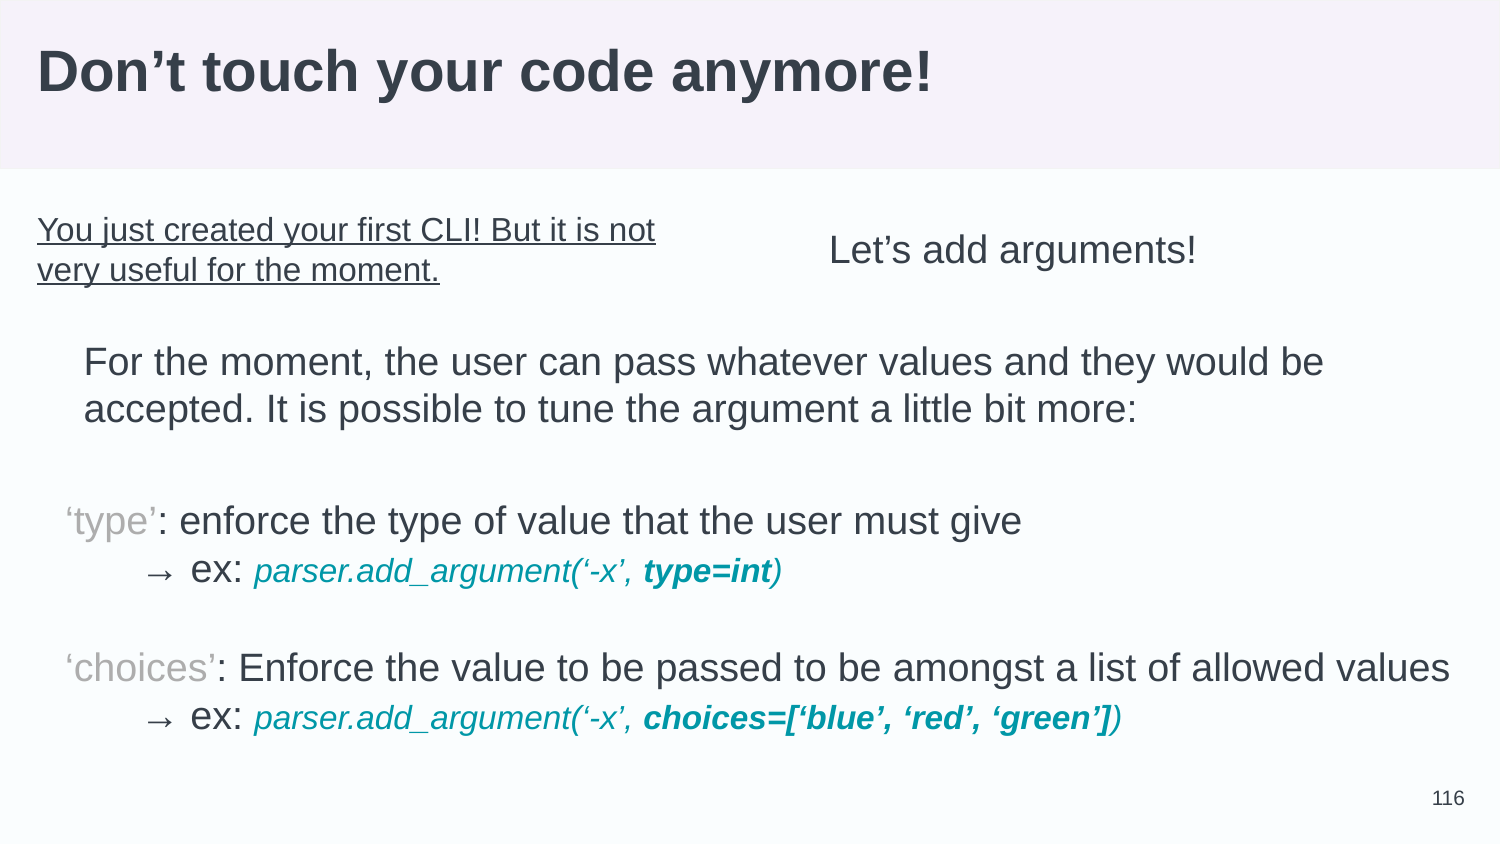

# Don’t touch your code anymore!
You just created your first CLI! But it is not very useful for the moment.
Let’s add arguments!
For the moment, the user can pass whatever values and they would be accepted. It is possible to tune the argument a little bit more:
‘type’: enforce the type of value that the user must give
→ ex: parser.add_argument(‘-x’, type=int)
‘choices’: Enforce the value to be passed to be amongst a list of allowed values
→ ex: parser.add_argument(‘-x’, choices=[‘blue’, ‘red’, ‘green’])
116